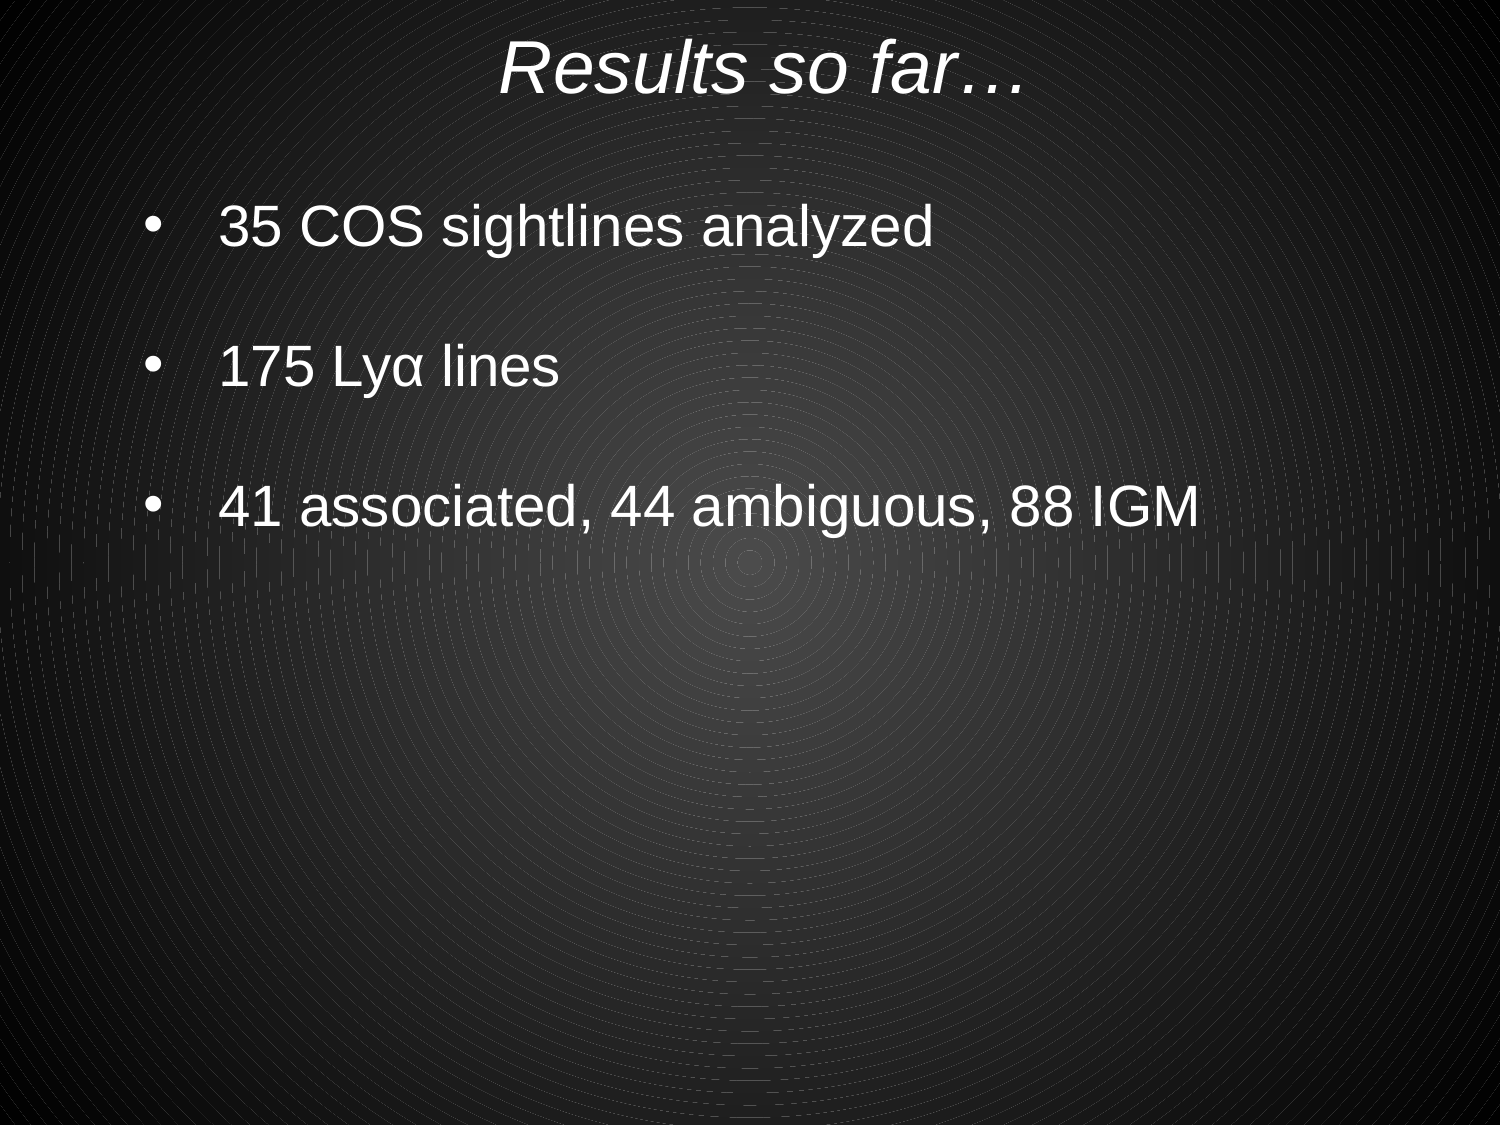

Results so far…
35 COS sightlines analyzed

175 Lyα lines

41 associated, 44 ambiguous, 88 IGM